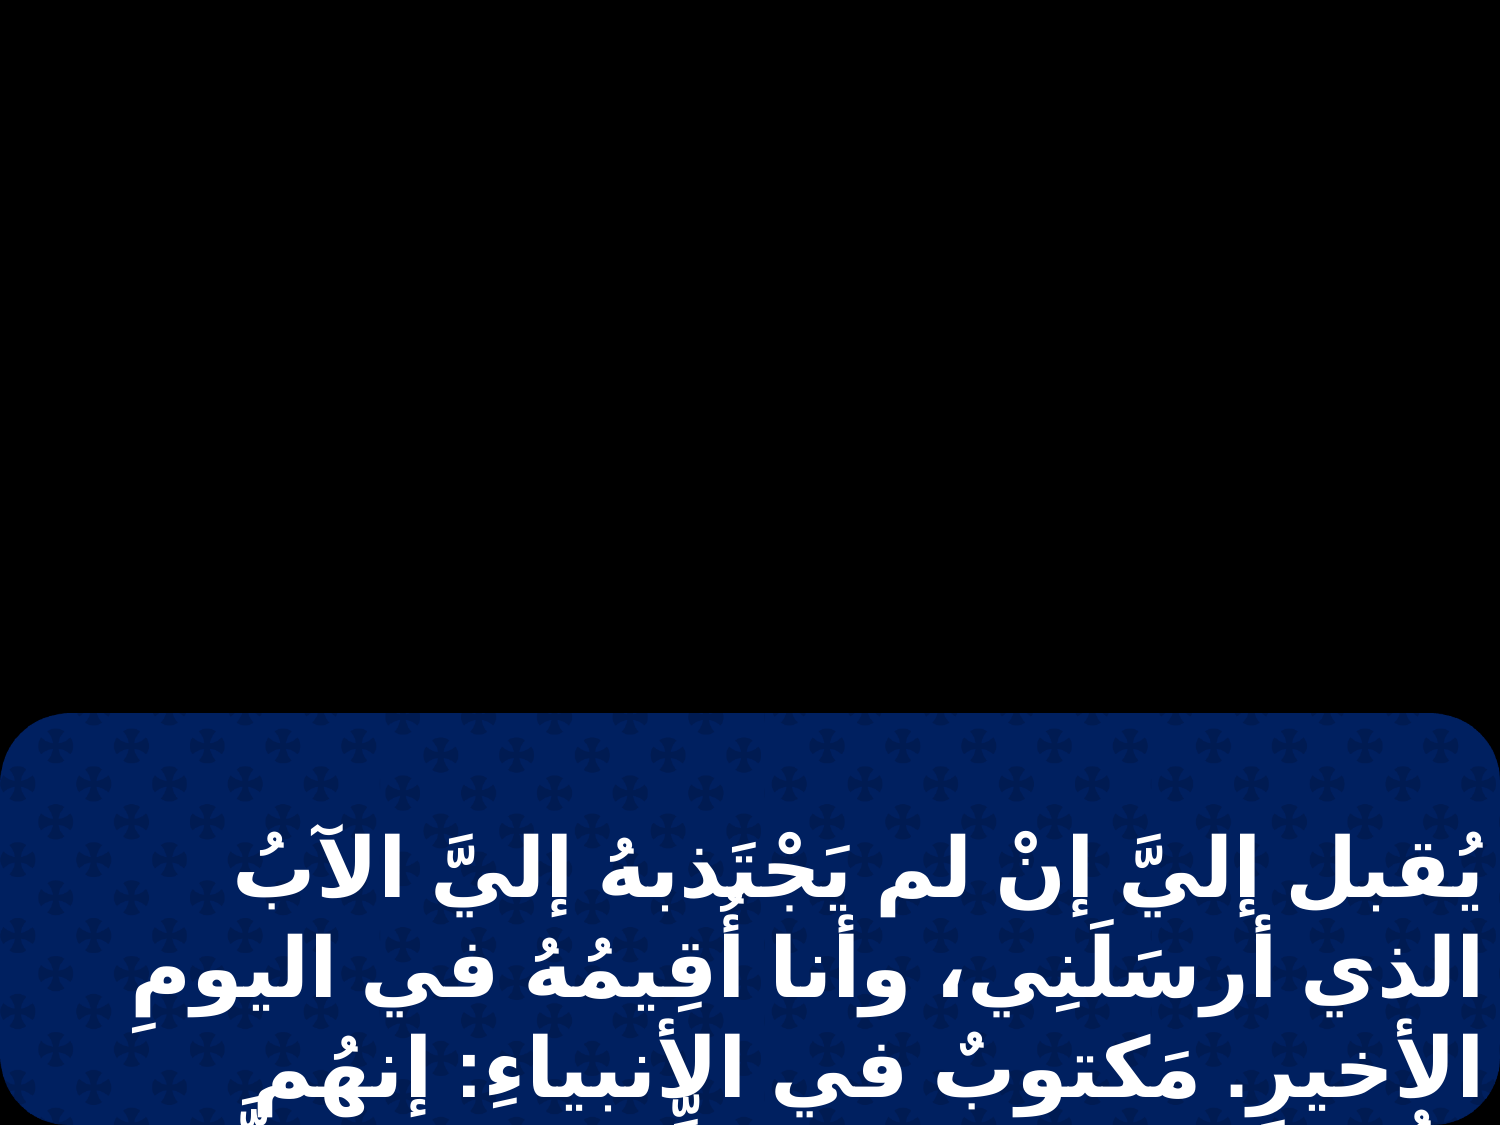

يُقبل إليَّ إنْ لم يَجْتَذبهُ إليَّ الآبُ  الذي أرسَلَنِي، وأنا أُقِيمُهُ في اليومِ الأخيرِ. مَكتوبٌ في الأنبياءِ: إنهُم يكُونُون جميعهُم مُتَعَلِّمِينَ مِنَ اللَّهِ. فَكُلُّ مَنْ سَمِعَ مِن أبي وعرف